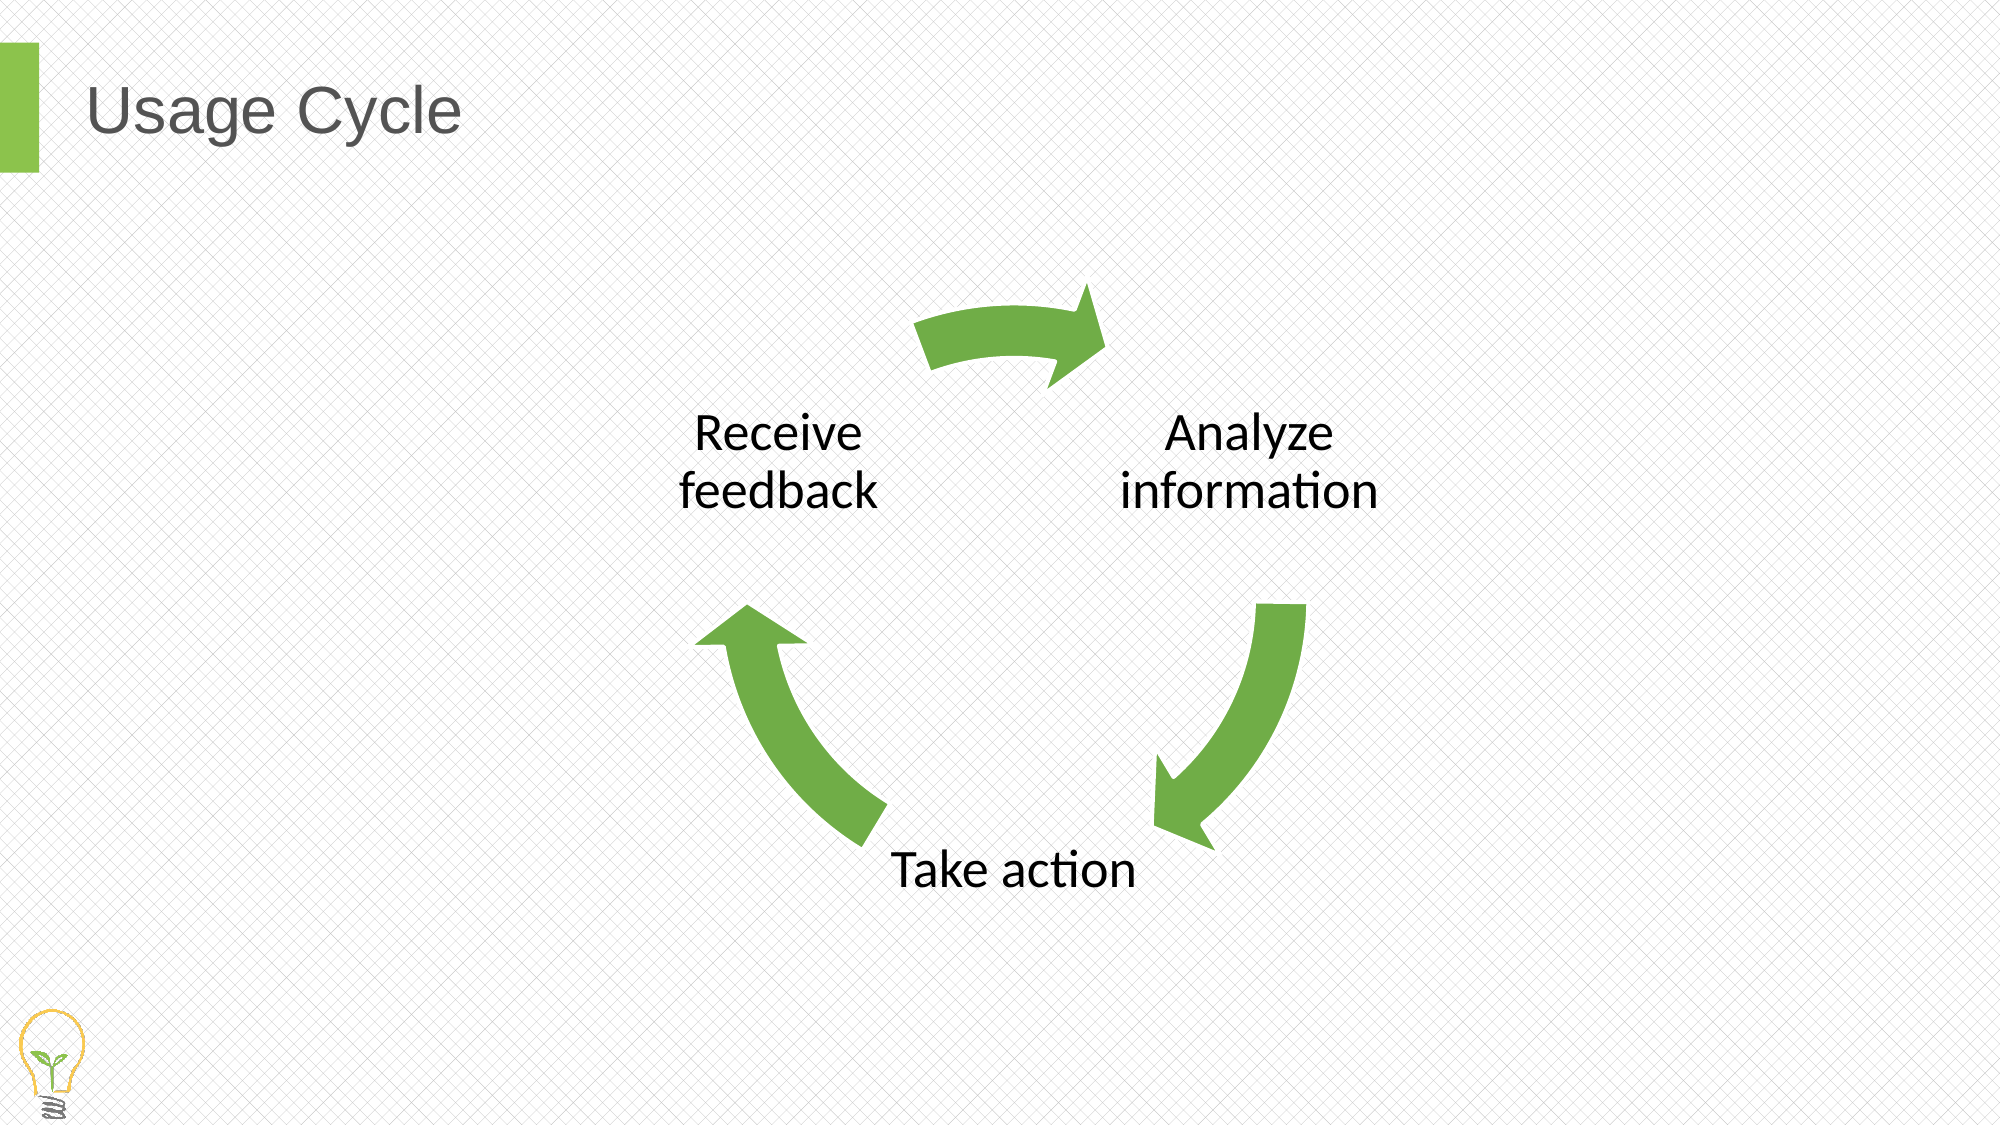

# Usage Cycle
Analyze information
Take action
Receive feedback